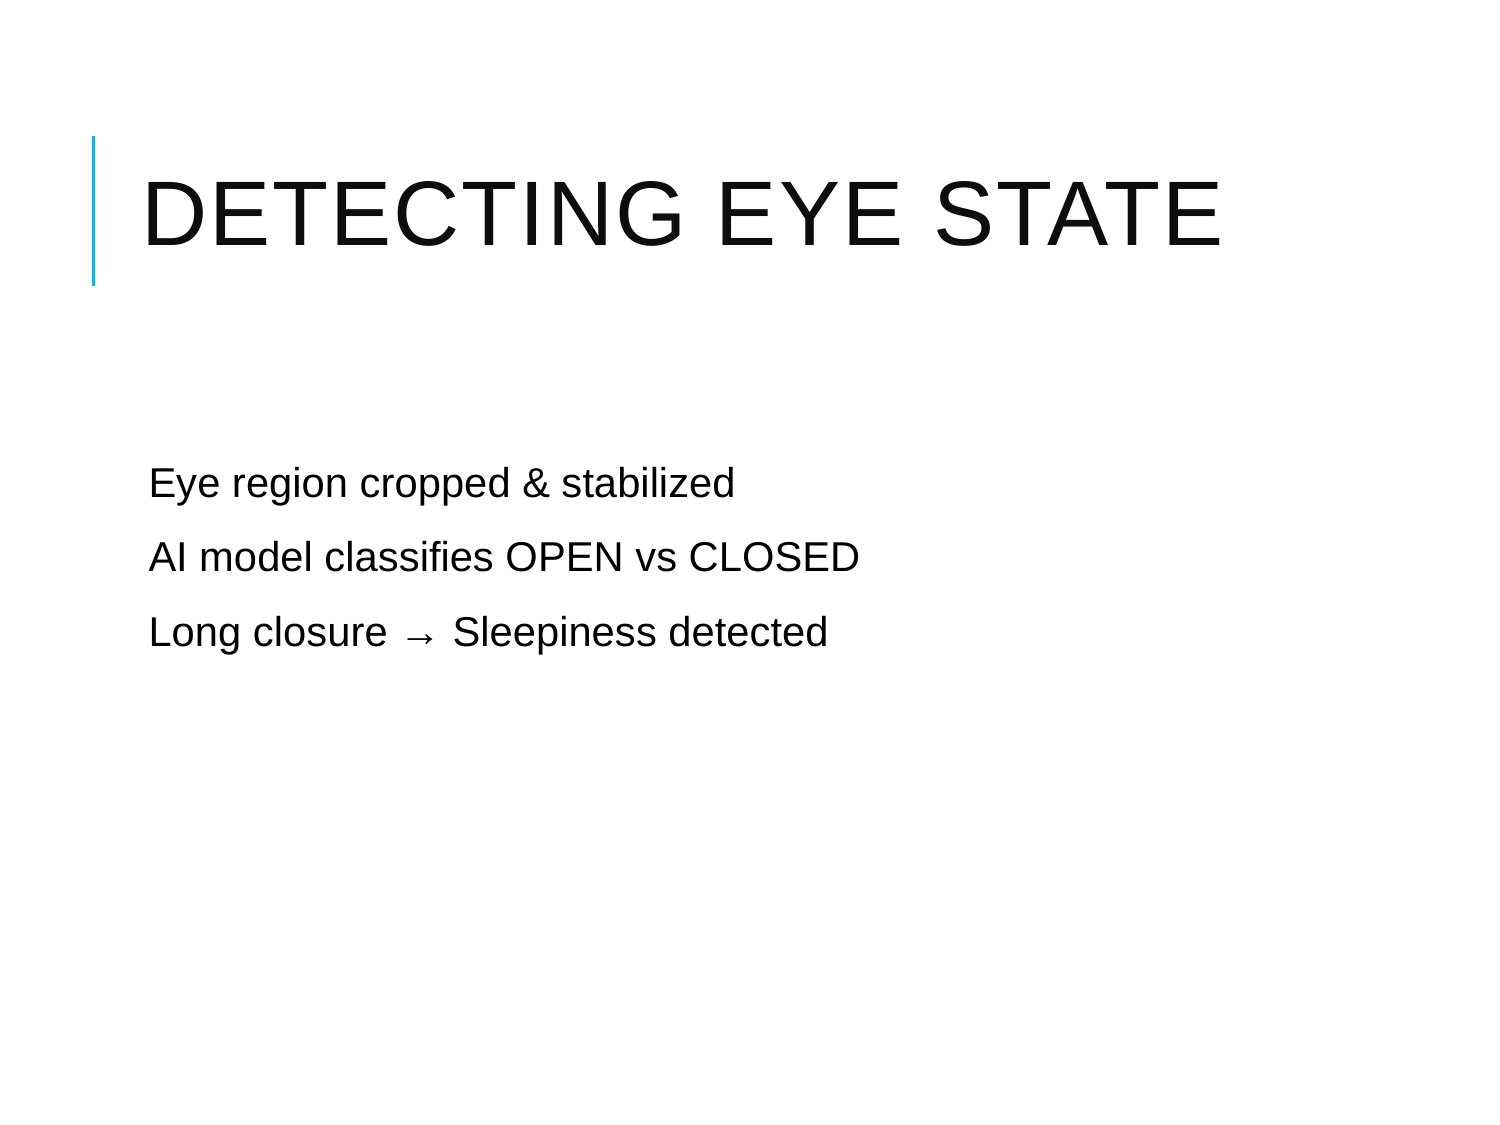

# Detecting Eye State

Eye region cropped & stabilized
AI model classifies OPEN vs CLOSED
Long closure → Sleepiness detected